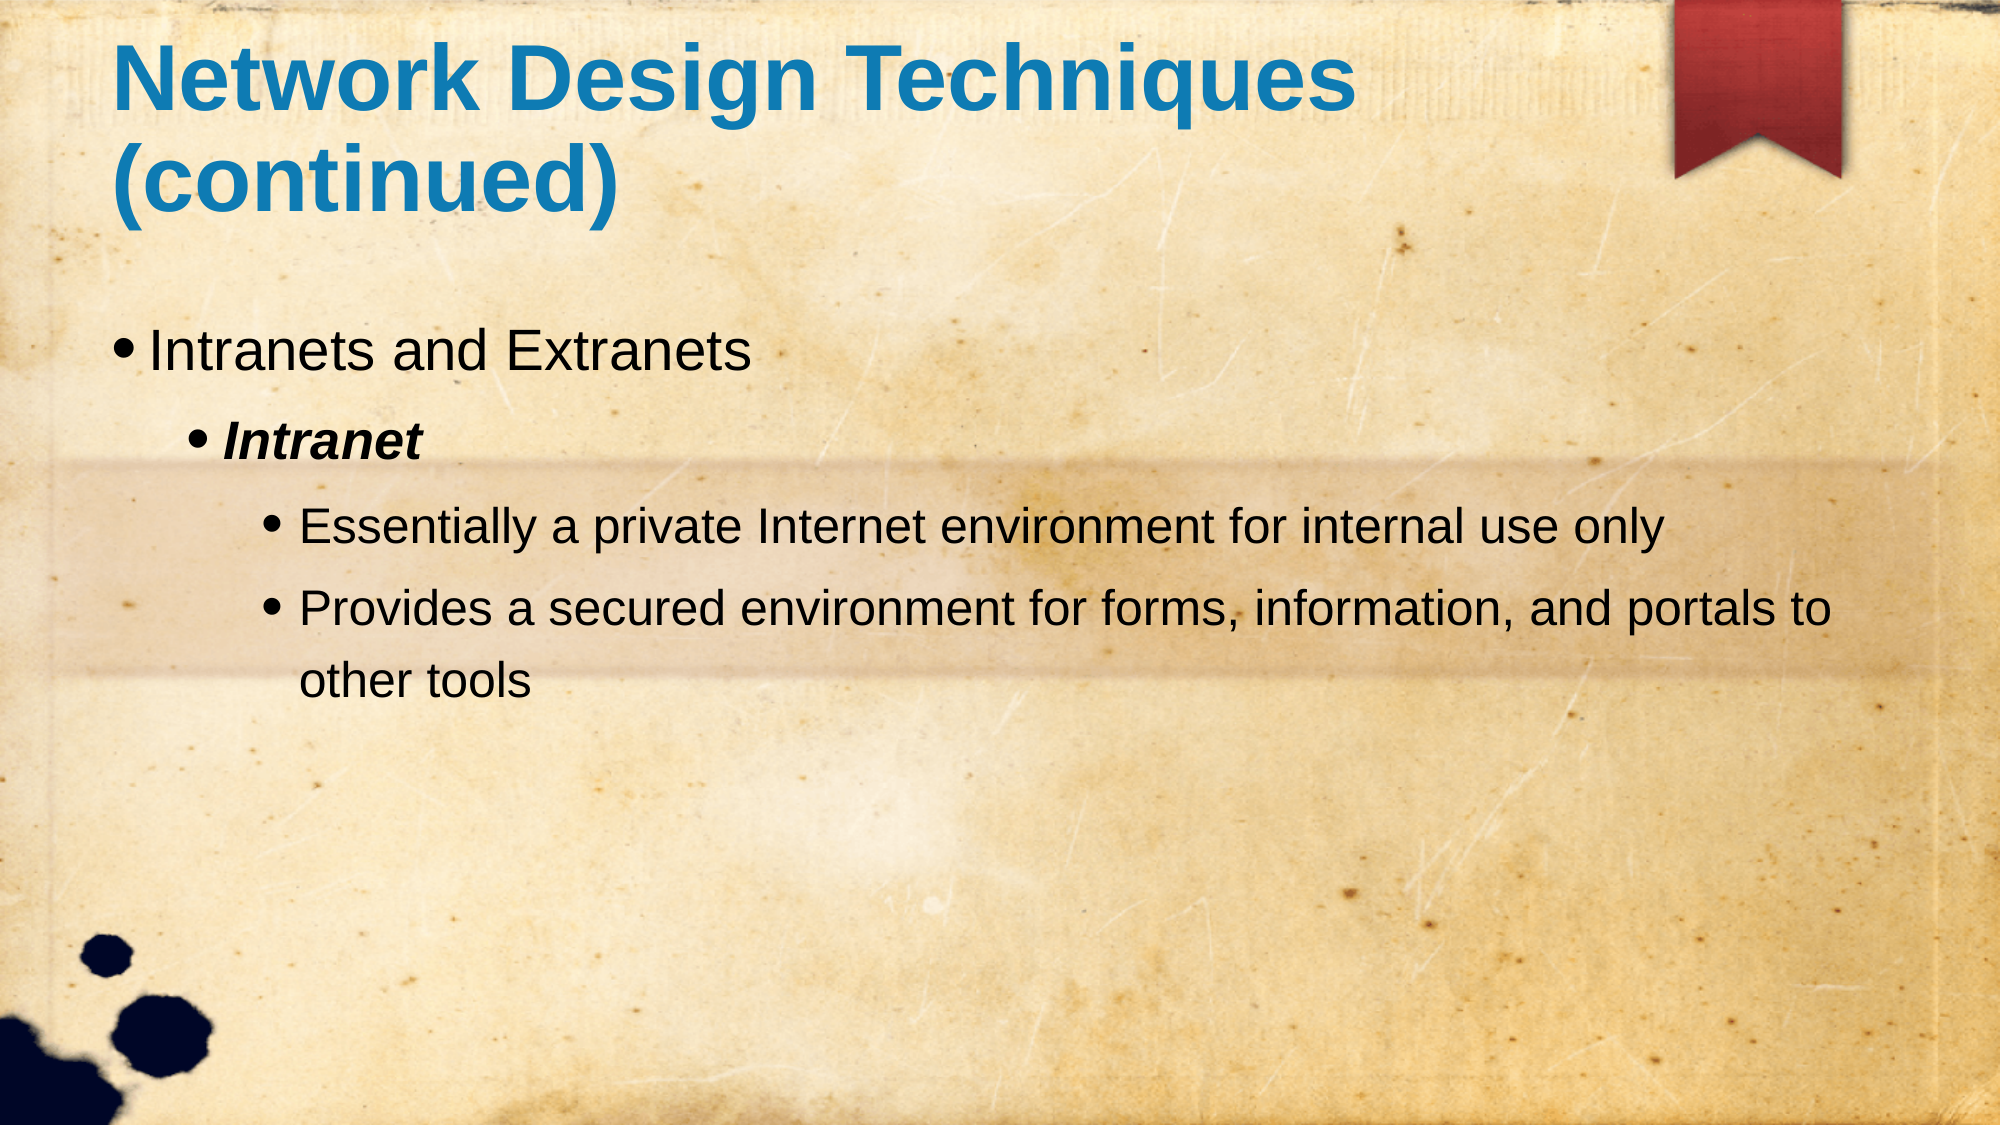

Network Design Techniques (continued)
Intranets and Extranets
Intranet
Essentially a private Internet environment for internal use only
Provides a secured environment for forms, information, and portals to other tools